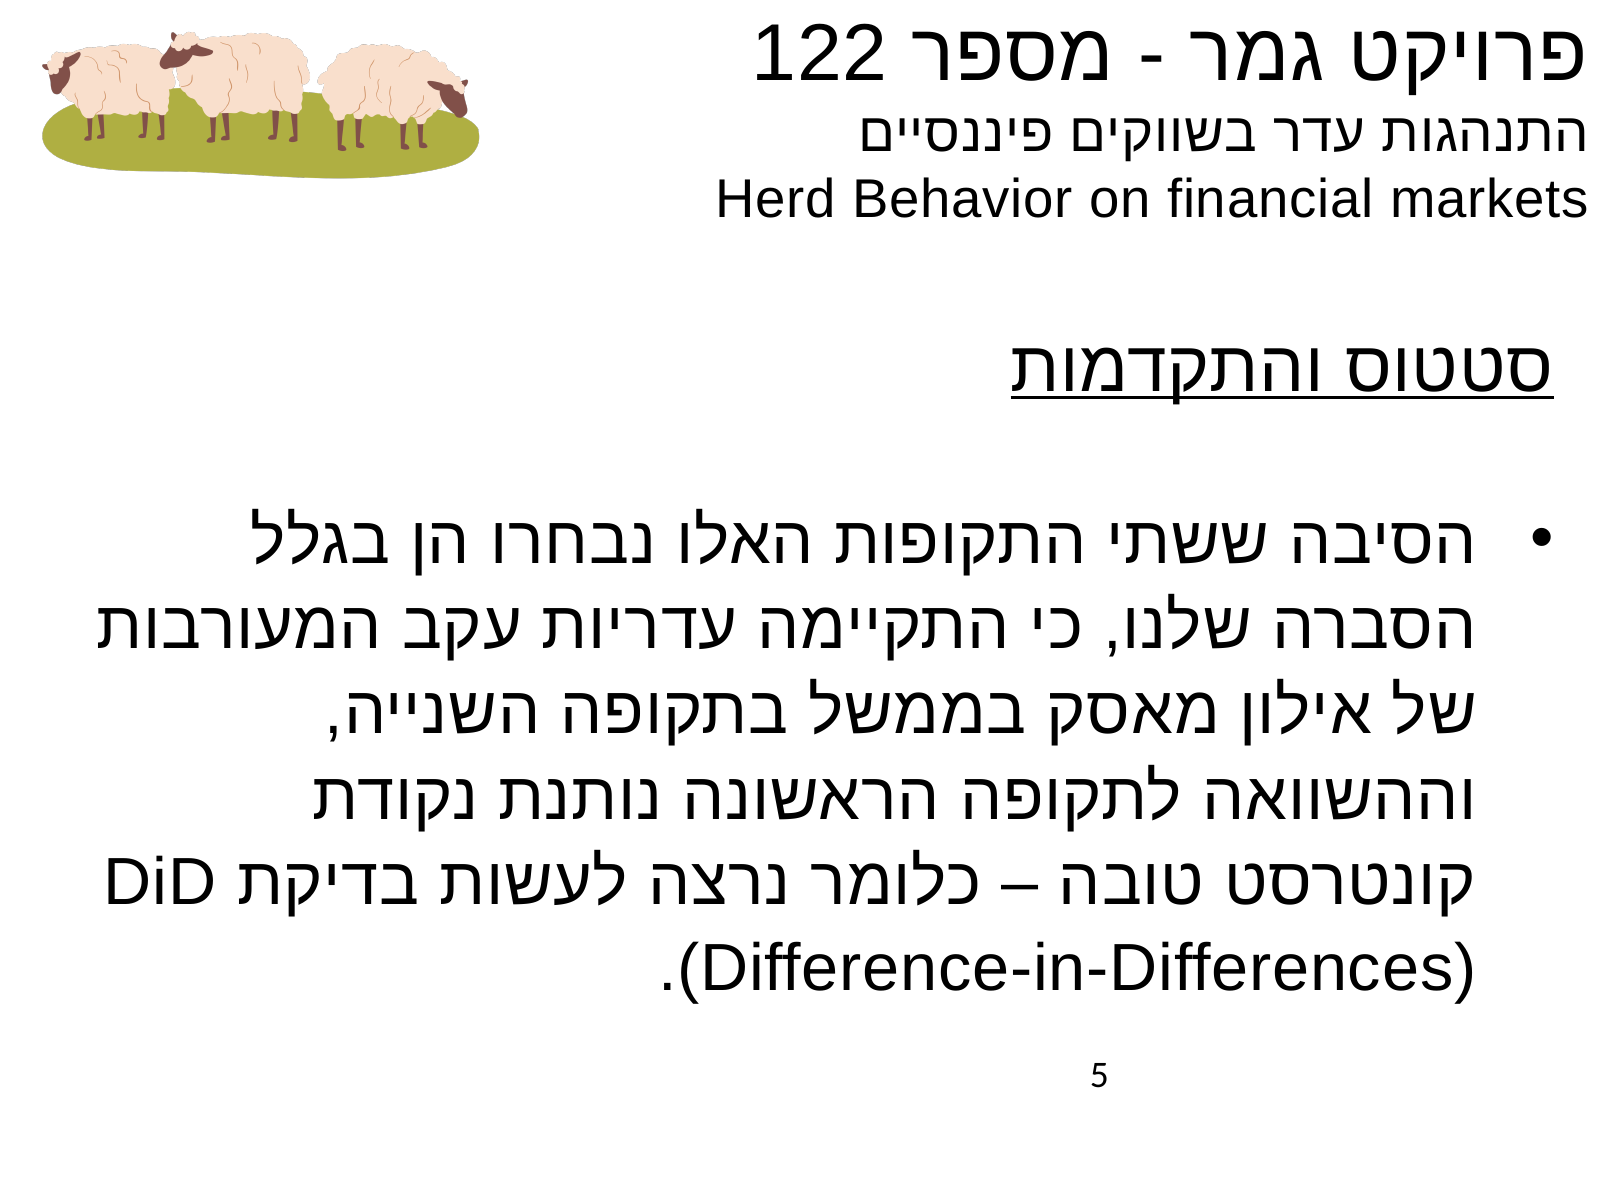

סטטוס והתקדמות

הסיבה ששתי התקופות האלו נבחרו הן בגלל הסברה שלנו, כי התקיימה עדריות עקב המעורבות של אילון מאסק בממשל בתקופה השנייה, וההשוואה לתקופה הראשונה נותנת נקודת קונטרסט טובה – כלומר נרצה לעשות בדיקת DiD (Difference-in-Differences).

5